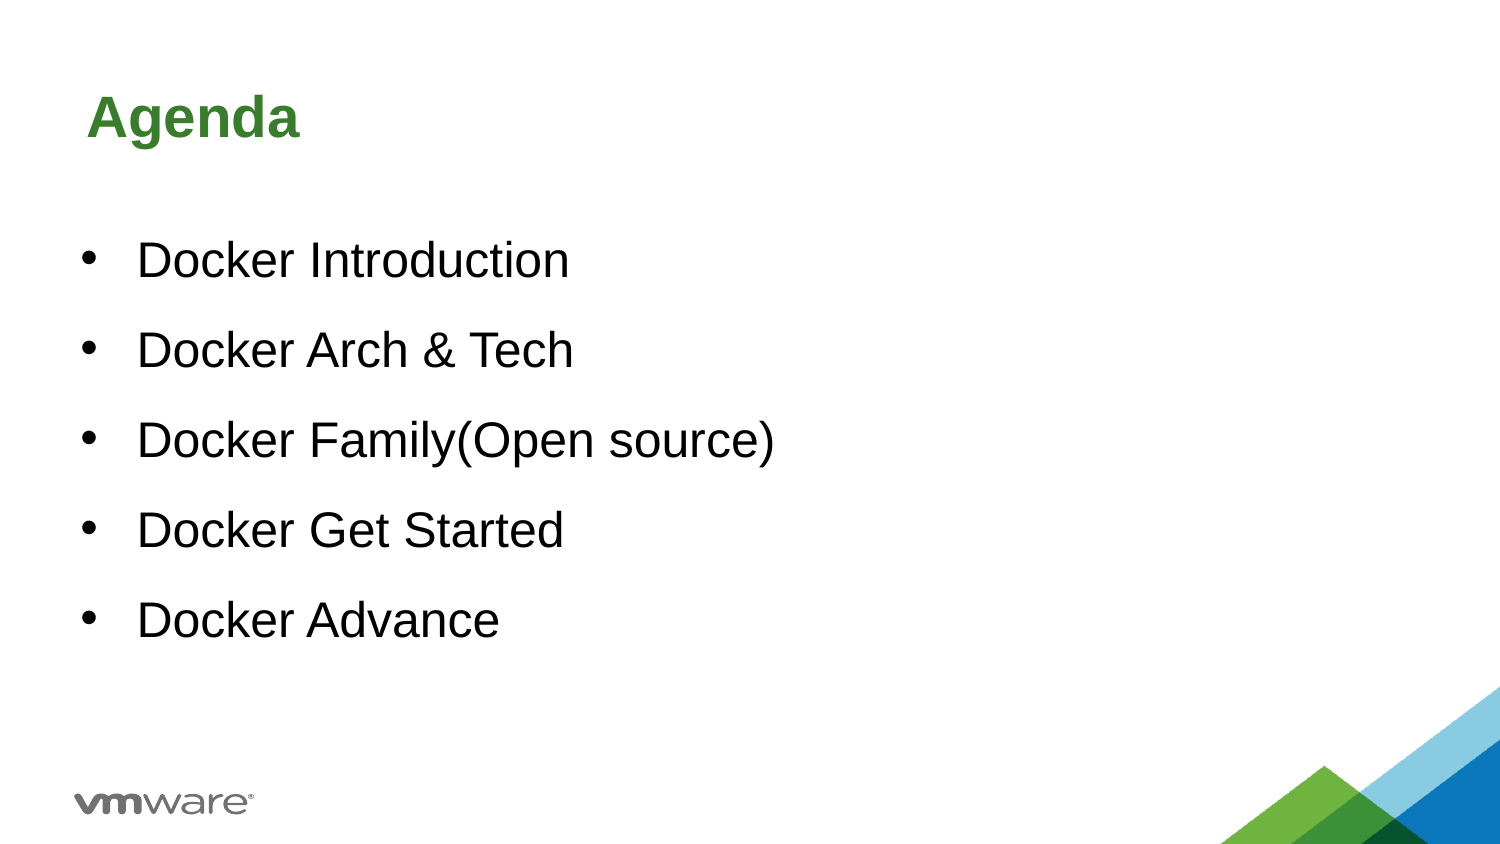

# Agenda
Docker Introduction
Docker Arch & Tech
Docker Family(Open source)
Docker Get Started
Docker Advance